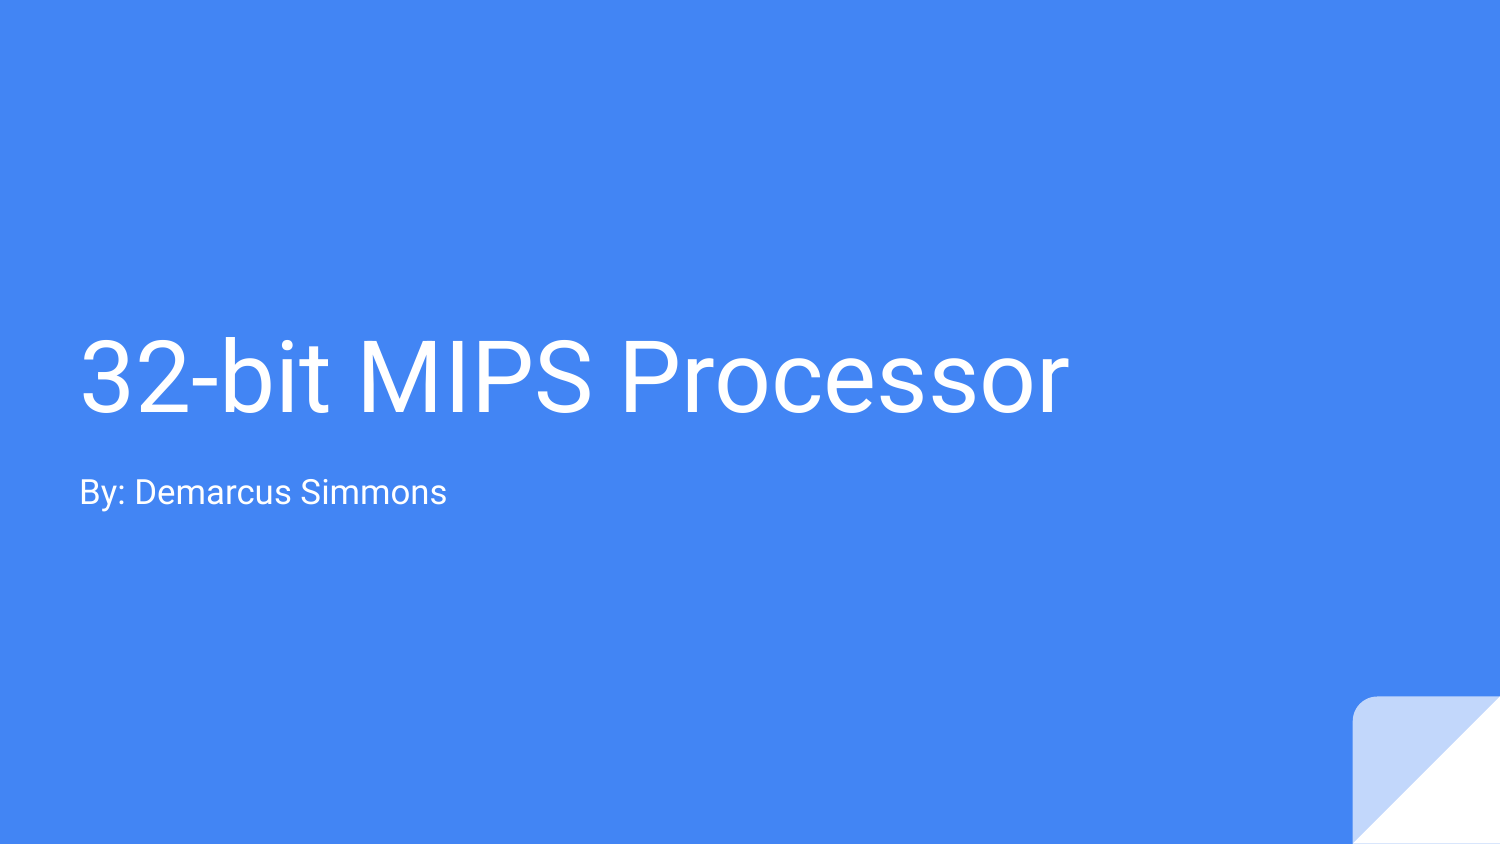

# 32-bit MIPS Processor
By: Demarcus Simmons